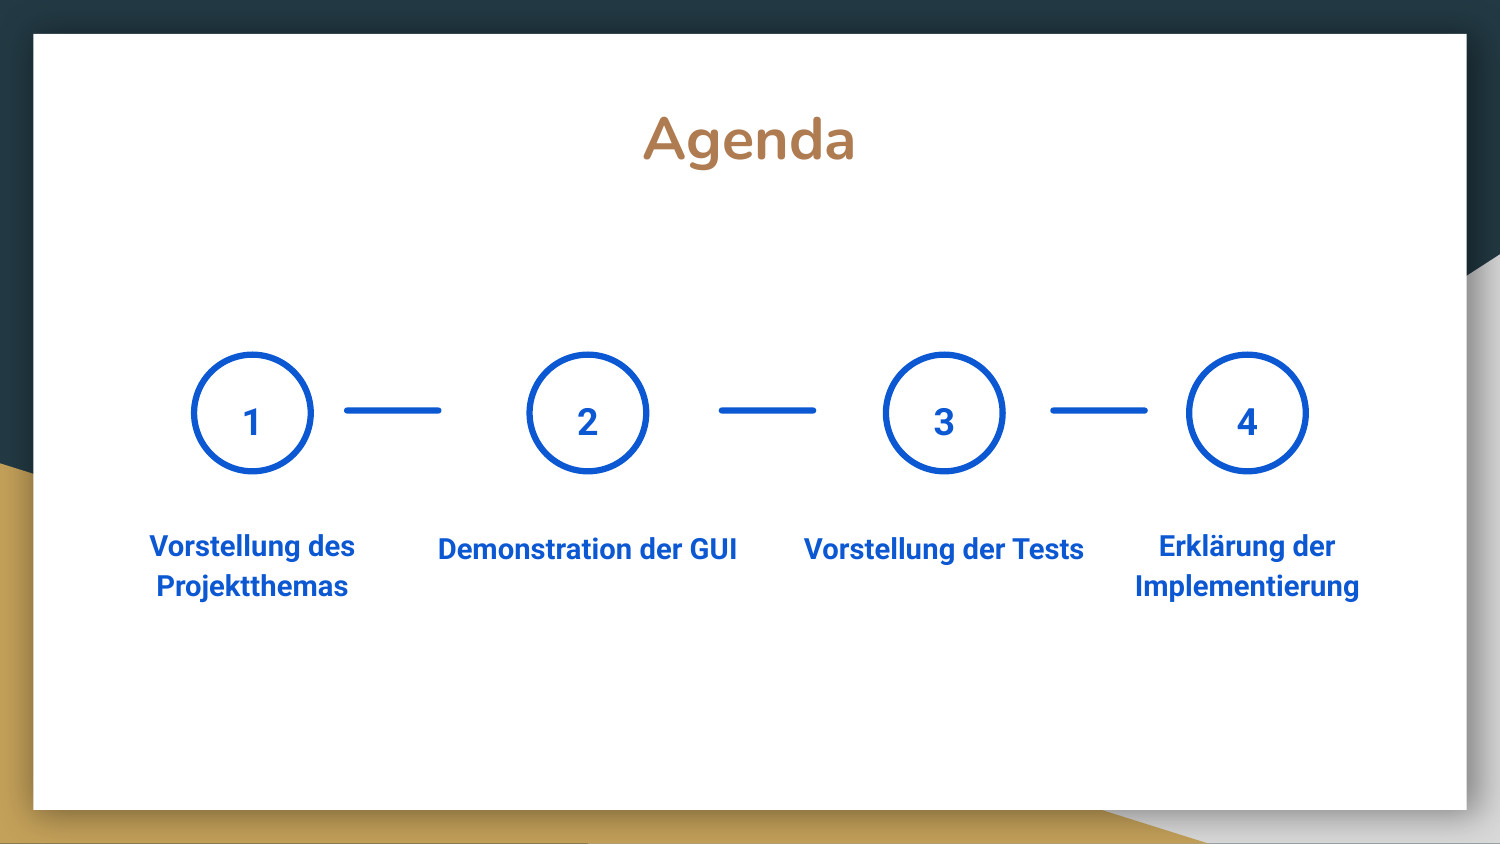

# Agenda

2
Demonstration der GUI

3
Vorstellung der Tests

4
Erklärung der Implementierung

1
Vorstellung des Projektthemas